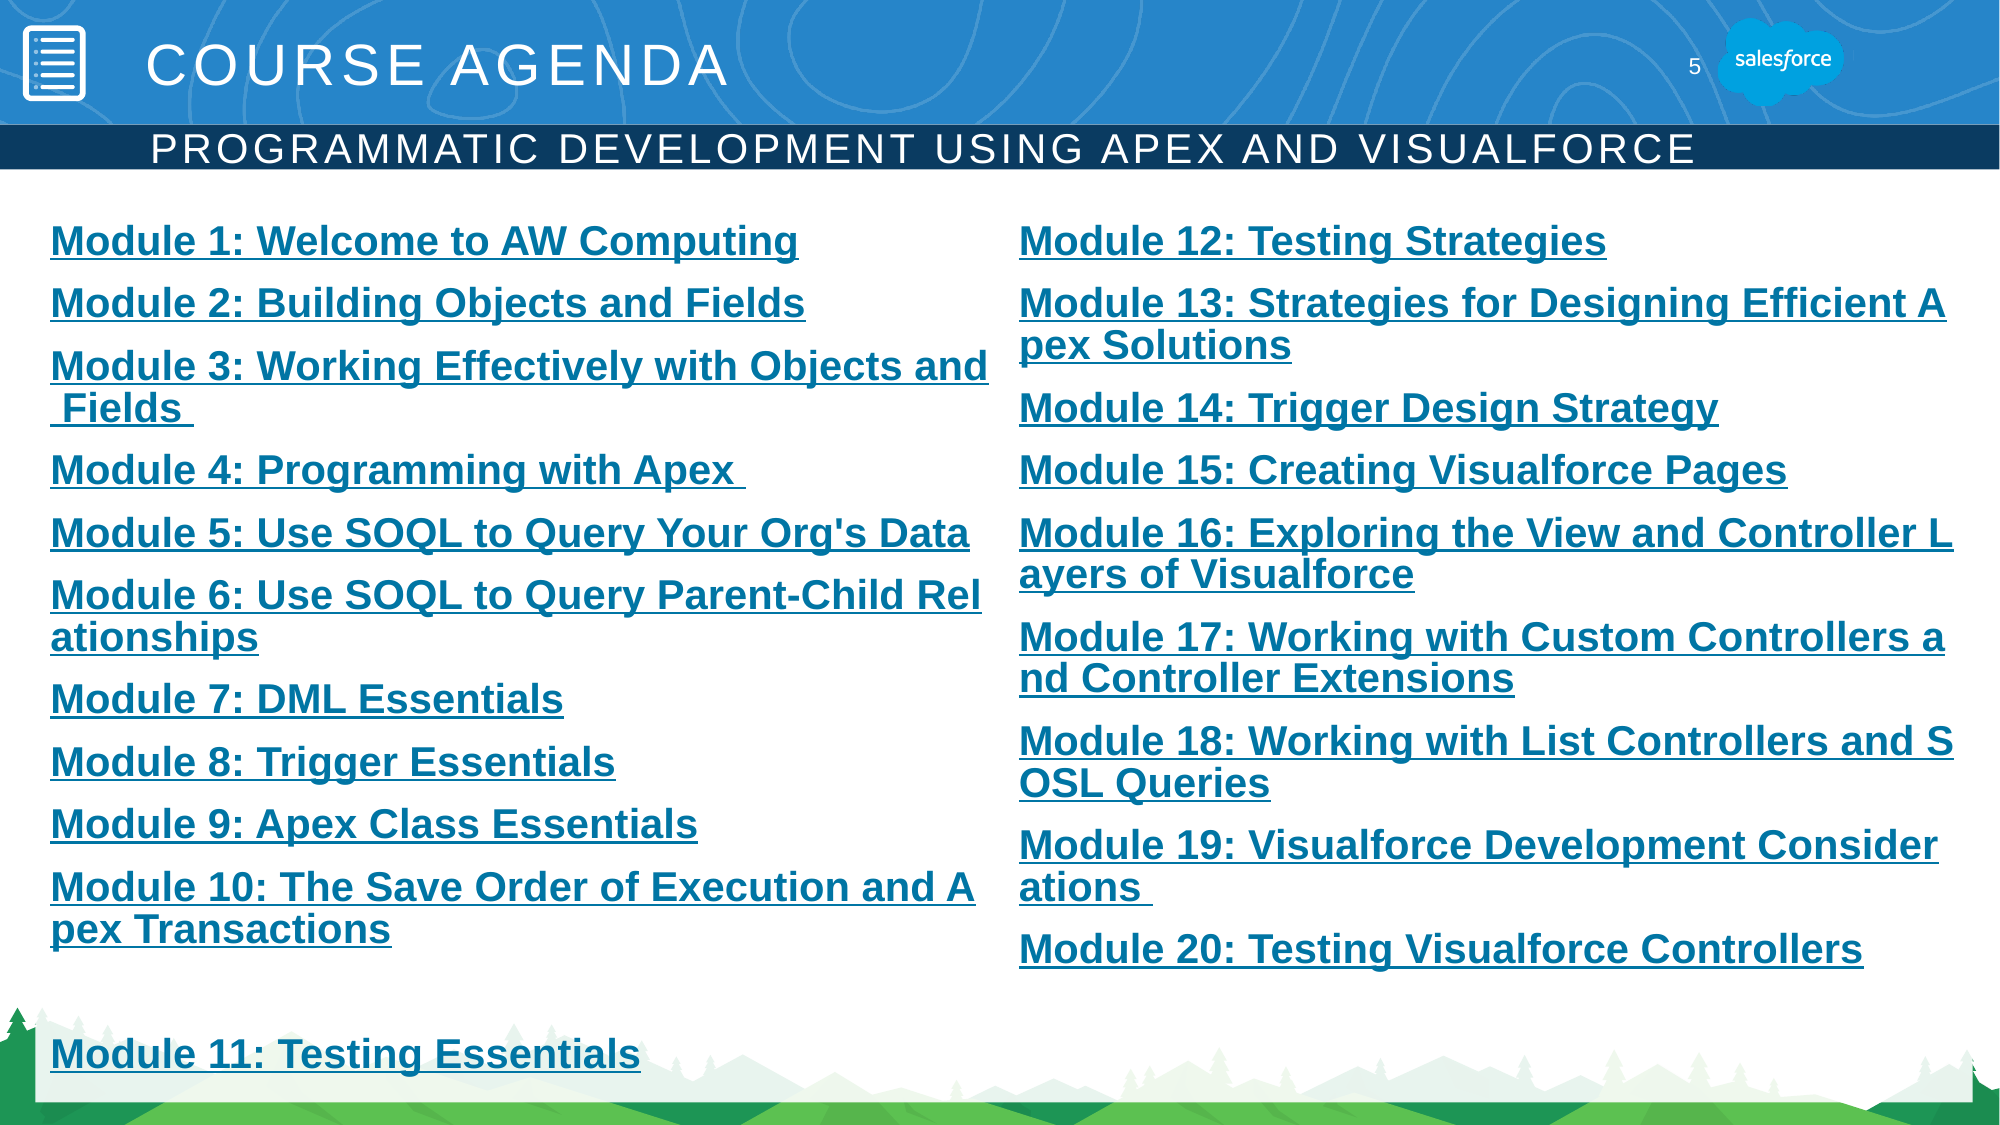

# COURSE agenda
5
Programmatic Development using Apex and Visualforce
Module 1: Welcome to AW Computing
Module 2: Building Objects and Fields
Module 3: Working Effectively with Objects and Fields
Module 4: Programming with Apex
Module 5: Use SOQL to Query Your
Org's Data
Module 6: Use SOQL to Query Parent-Child Relationships
Module 7: DML Essentials
Module 8: Trigger Essentials
Module 9: Apex Class Essentials
Module 10: The Save Order of Execution and Apex Transactions

Module 11: Testing Essentials
Module 12: Testing Strategies
Module 13: Strategies for Designing Efficient Apex Solutions
Module 14: Trigger Design Strategy
Module 15: Creating Visualforce Pages
Module 16: Exploring the View and Controller Layers of Visualforce
Module 17: Working with Custom Controllers and Controller Extensions
Module 18: Working with List Controllers and SOSL Queries
Module 19: Visualforce Development Considerations
Module 20: Testing Visualforce Controllers